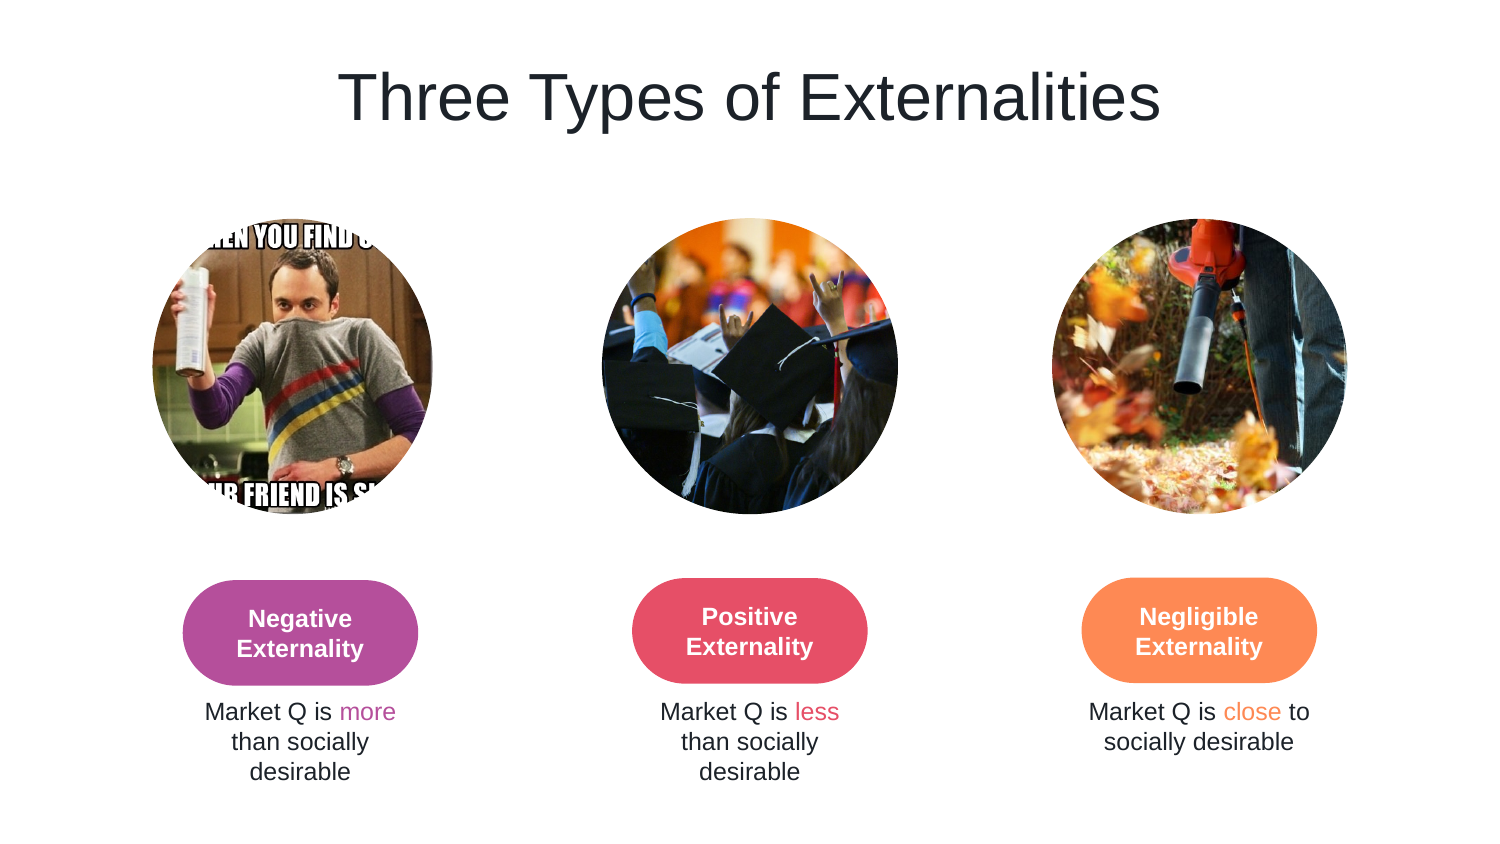

# Three Types of Externalities

Negligible Externality
Positive Externality
Negative Externality
Market Q is more than socially desirable
Market Q is less than socially desirable
Market Q is close to socially desirable